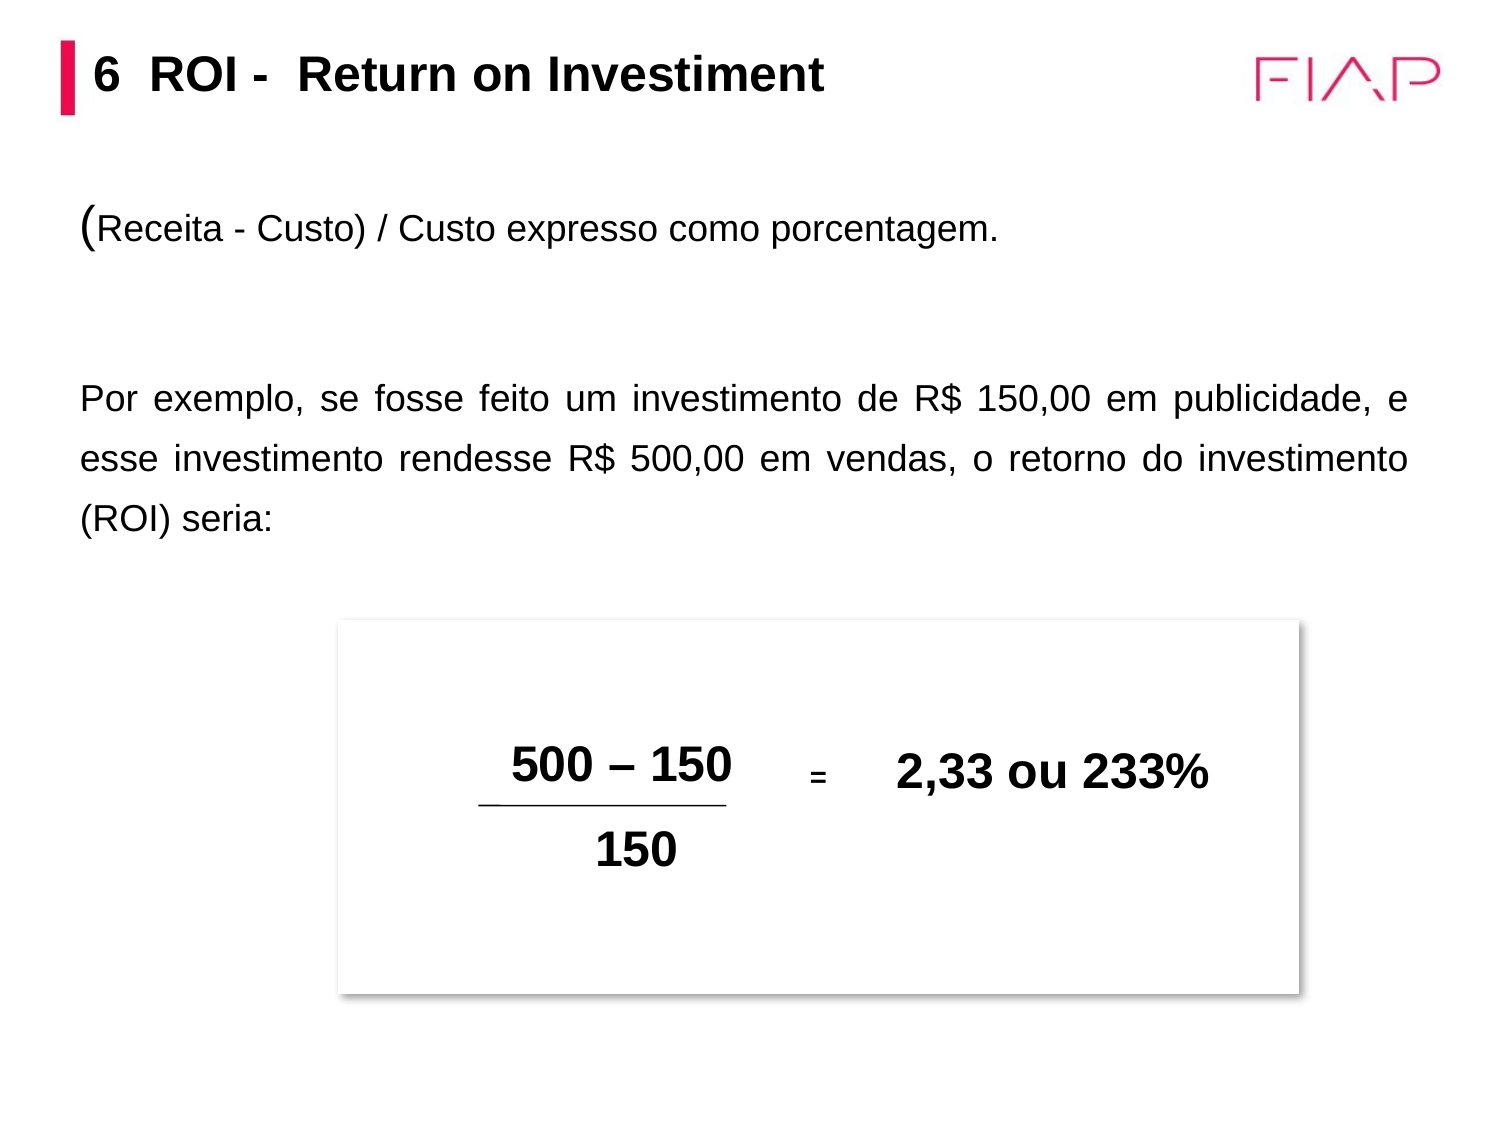

6  ROI -  Return on Investiment
(Receita - Custo) / Custo expresso como porcentagem.

Por exemplo, se fosse feito um investimento de R$ 150,00 em publicidade, e esse investimento rendesse R$ 500,00 em vendas, o retorno do investimento (ROI) seria:

500 – 150
      150
2,33 ou 233%
=